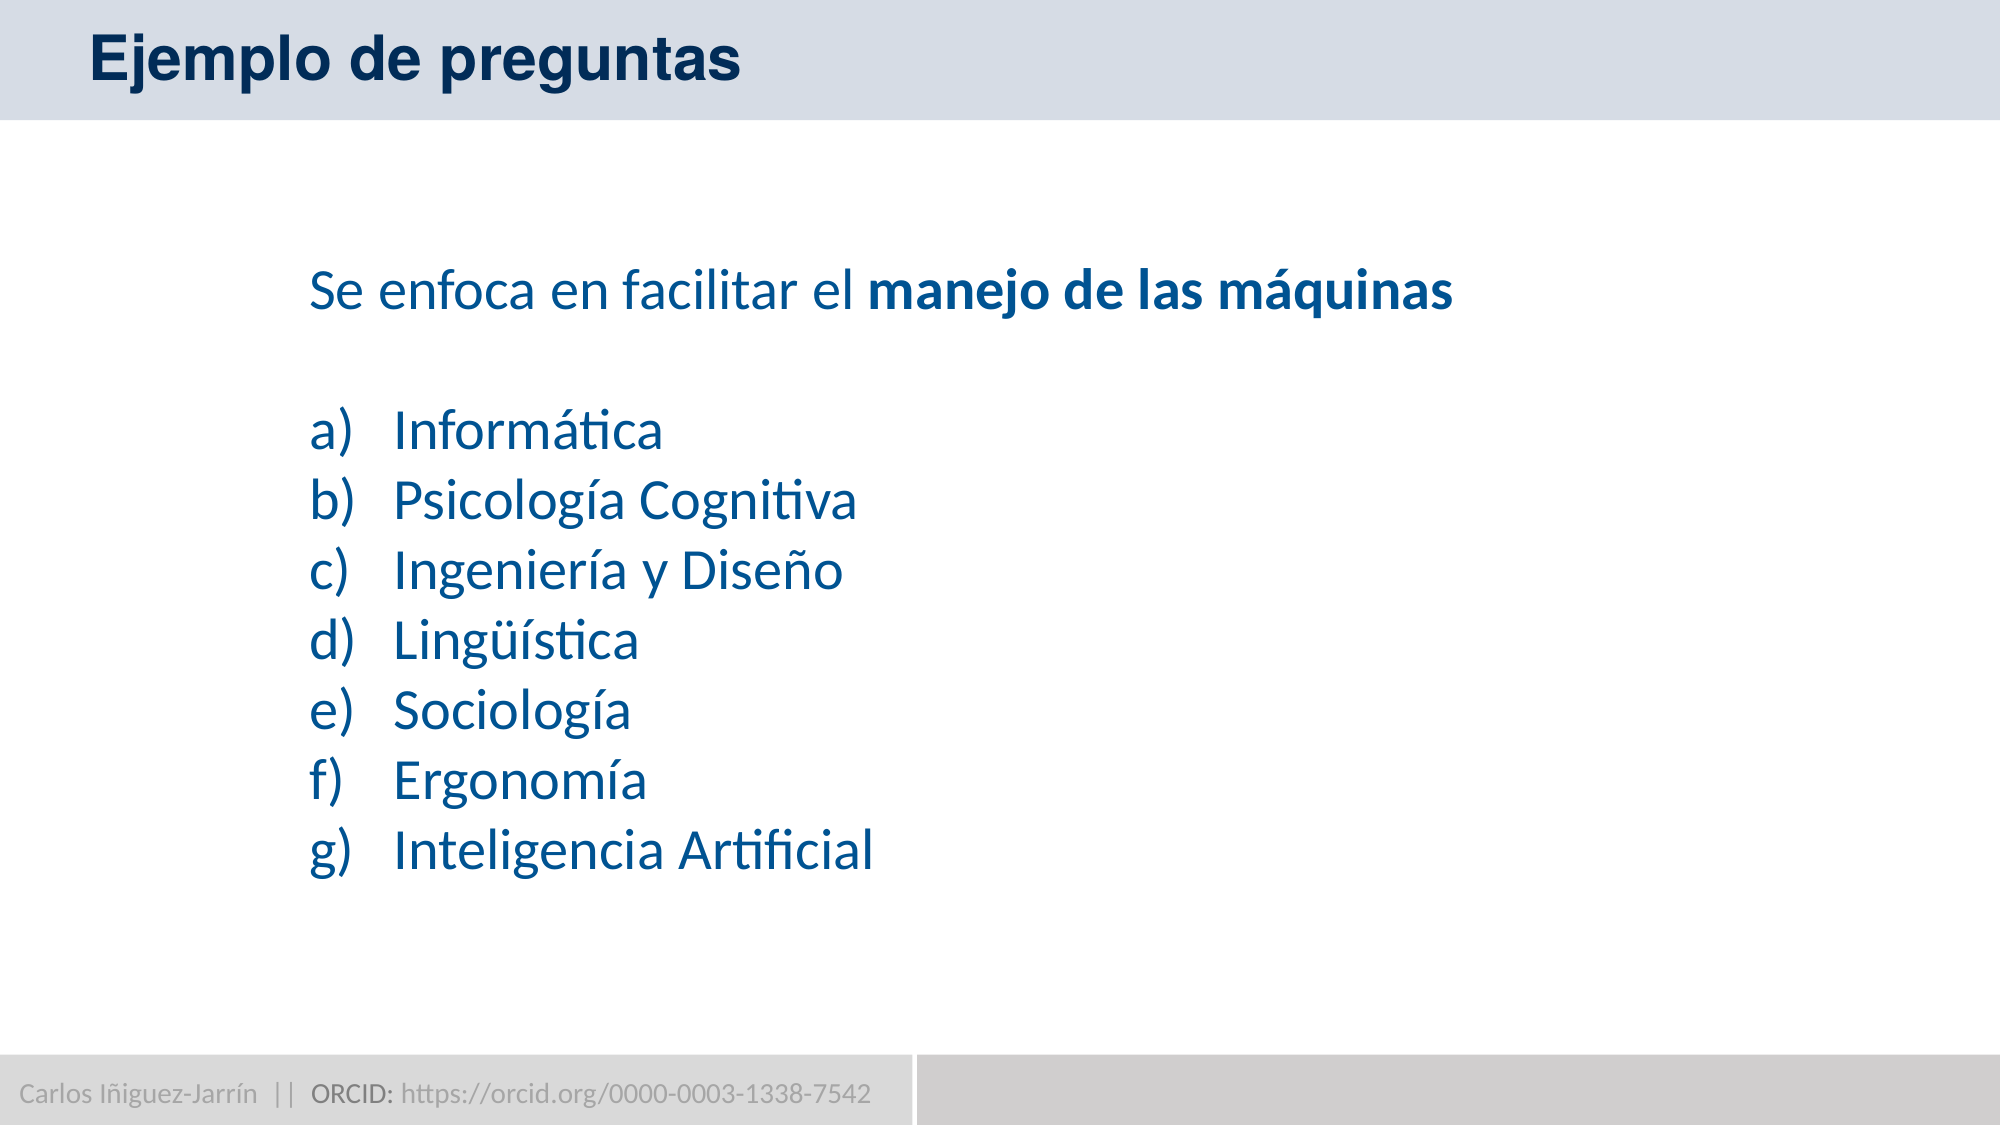

# Ejemplo de preguntas
Se enfoca en facilitar el manejo de las máquinas

Informática
Psicología Cognitiva
Ingeniería y Diseño
Lingüística
Sociología
Ergonomía
Inteligencia Artificial